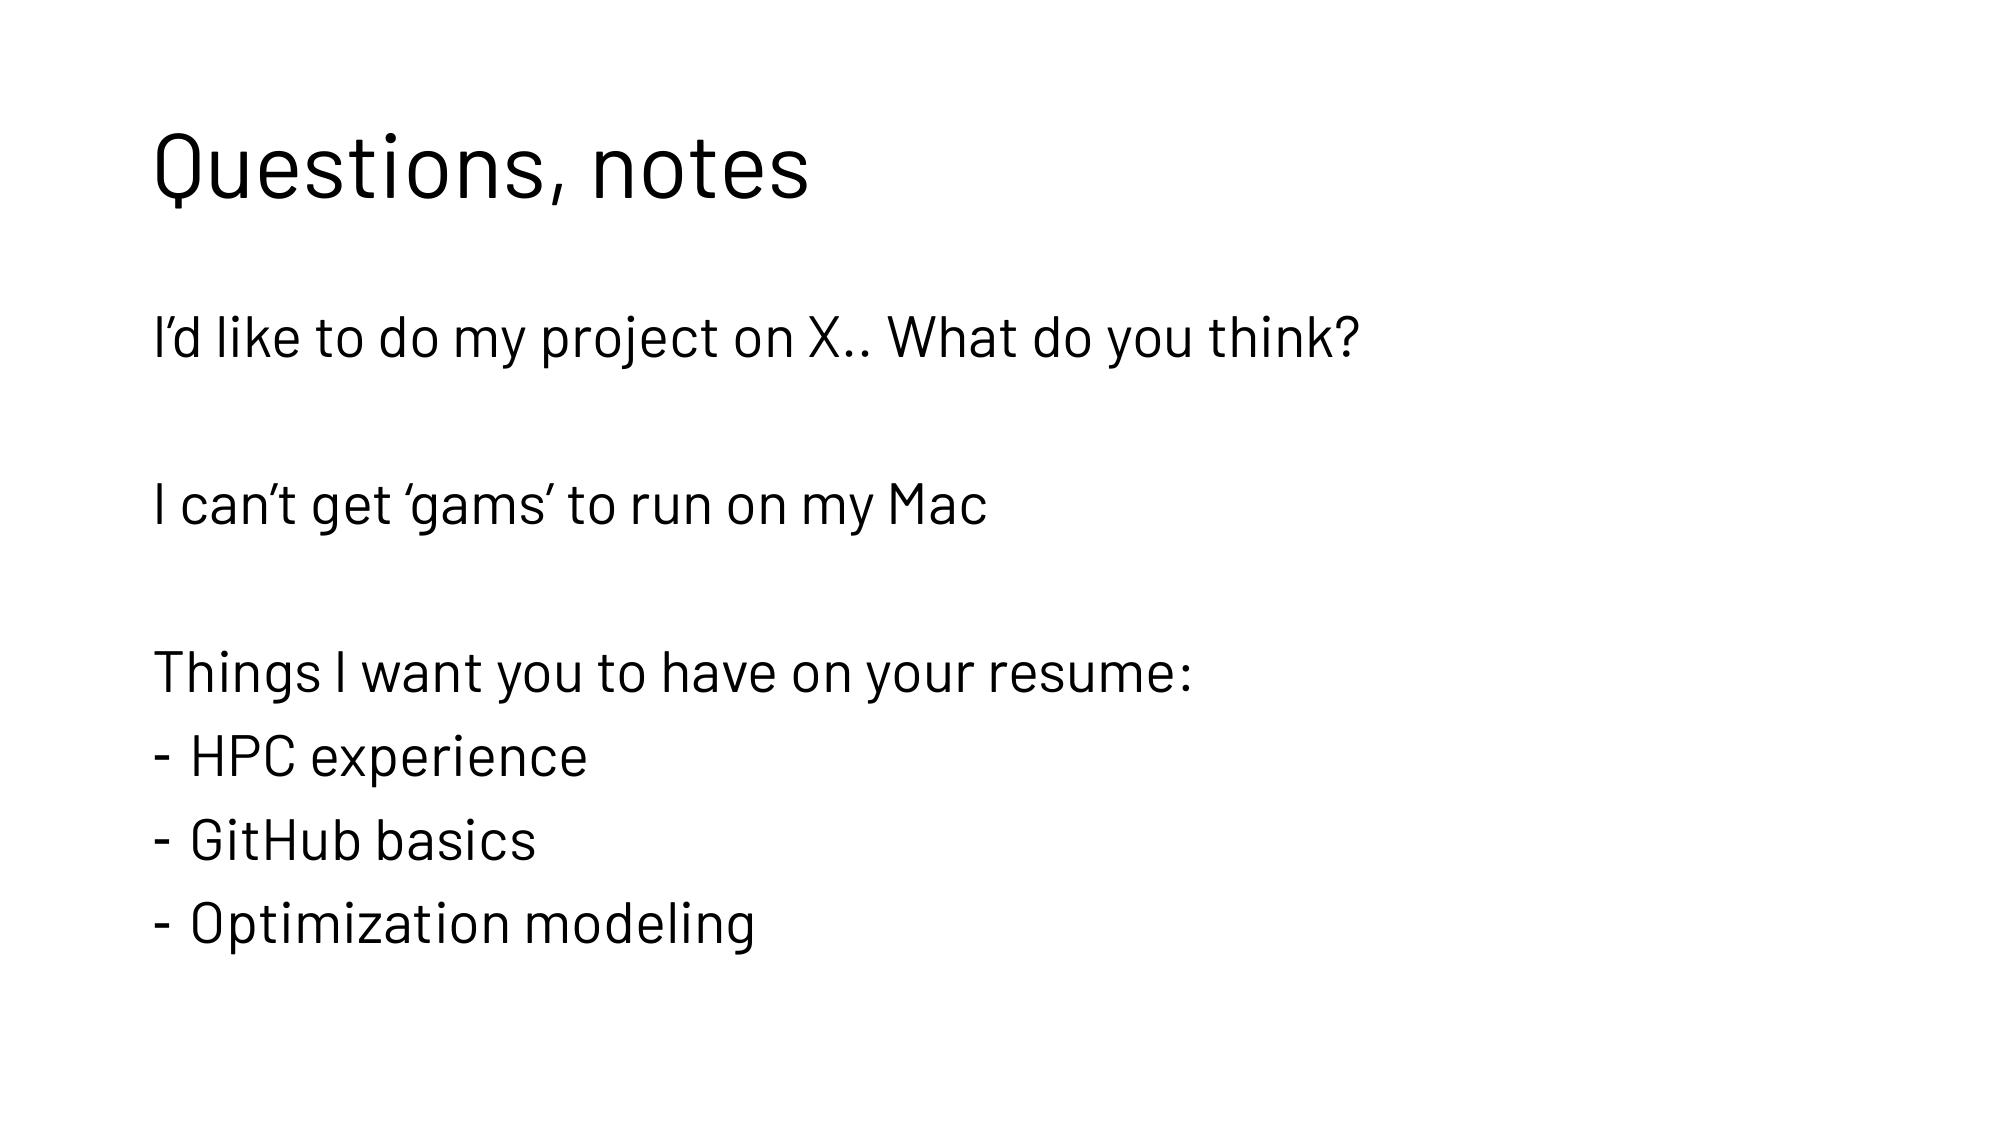

# Questions, notes
I’d like to do my project on X.. What do you think?

I can’t get ‘gams’ to run on my Mac

Things I want you to have on your resume:
HPC experience
GitHub basics
Optimization modeling